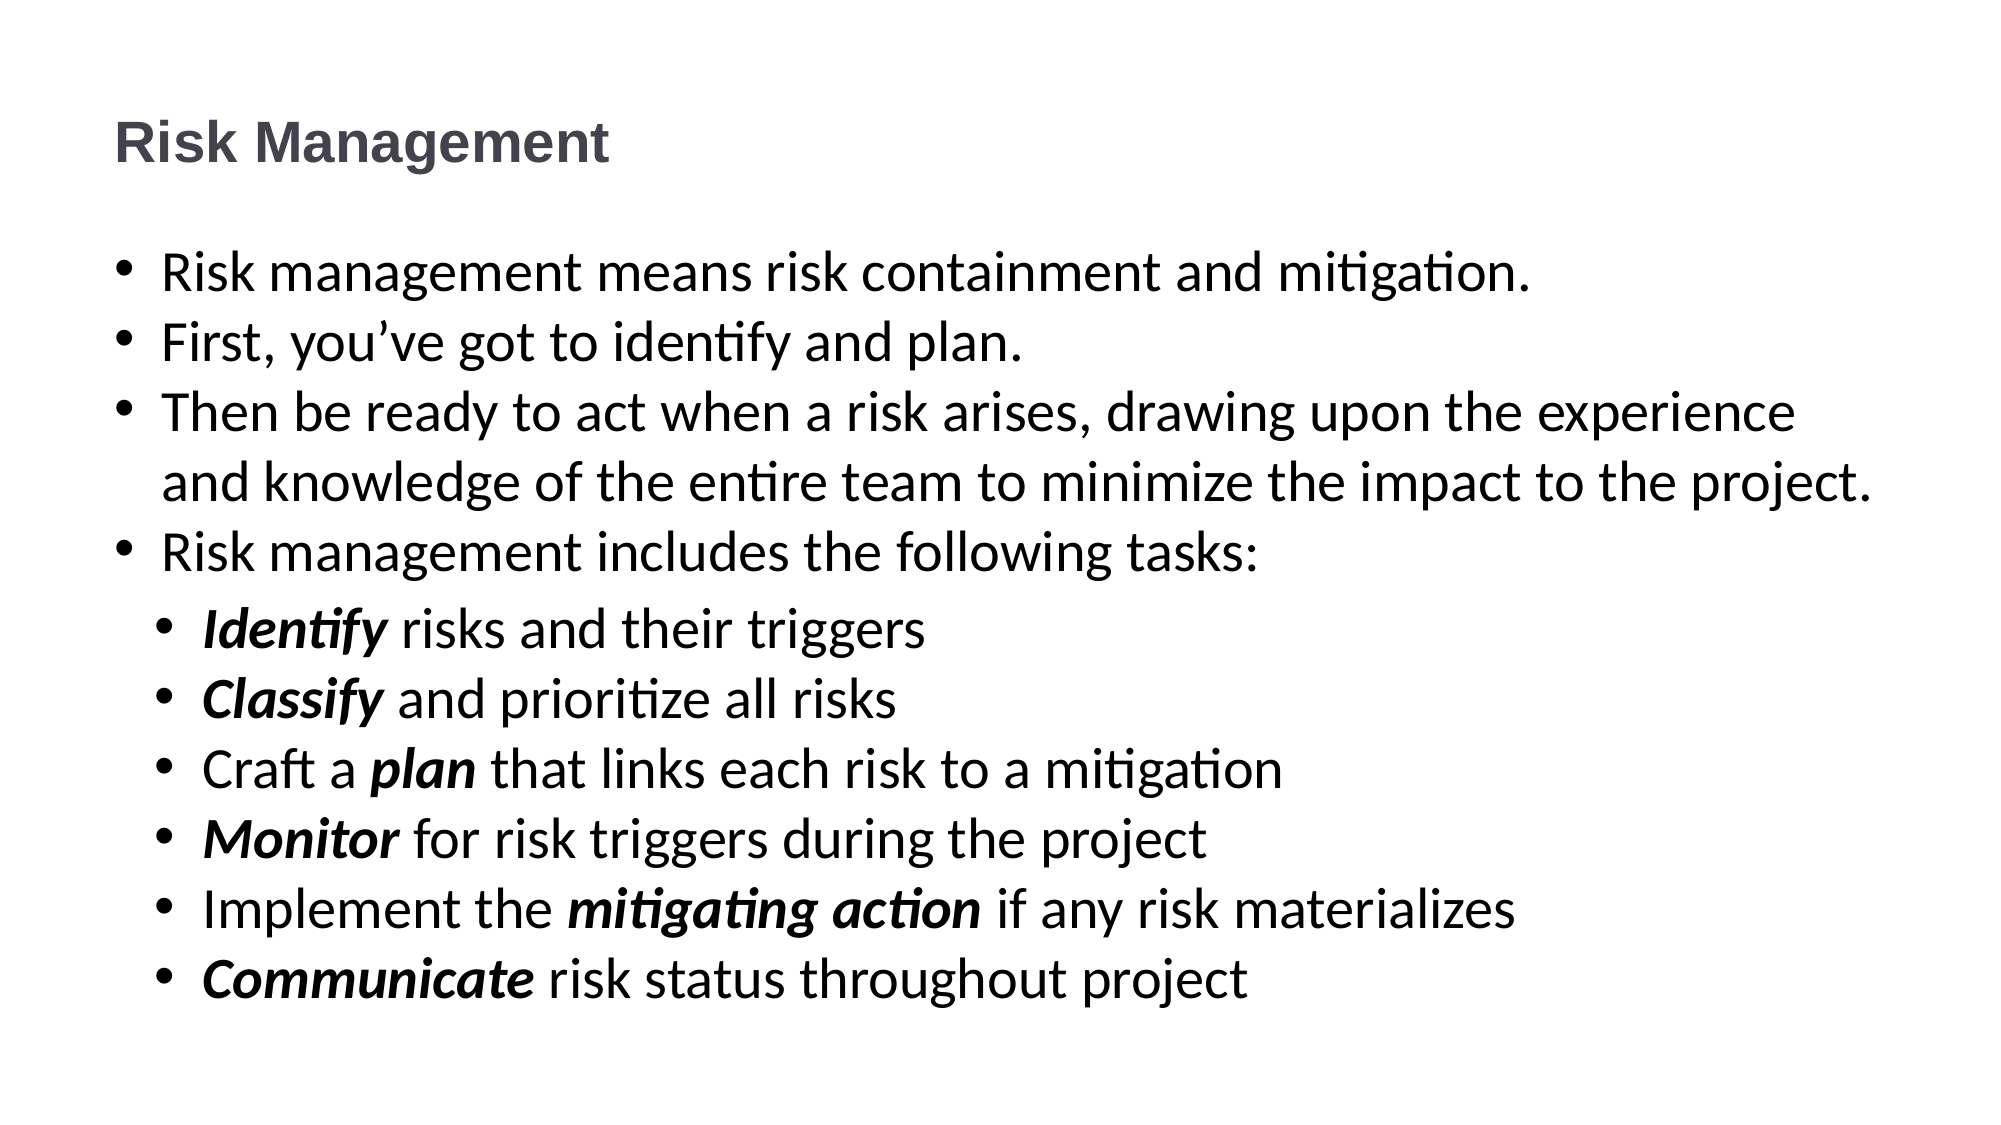

# Risk Management
Risk management means risk containment and mitigation.
First, you’ve got to identify and plan.
Then be ready to act when a risk arises, drawing upon the experience and knowledge of the entire team to minimize the impact to the project.
Risk management includes the following tasks:
 Identify risks and their triggers
 Classify and prioritize all risks
 Craft a plan that links each risk to a mitigation
 Monitor for risk triggers during the project
 Implement the mitigating action if any risk materializes
 Communicate risk status throughout project